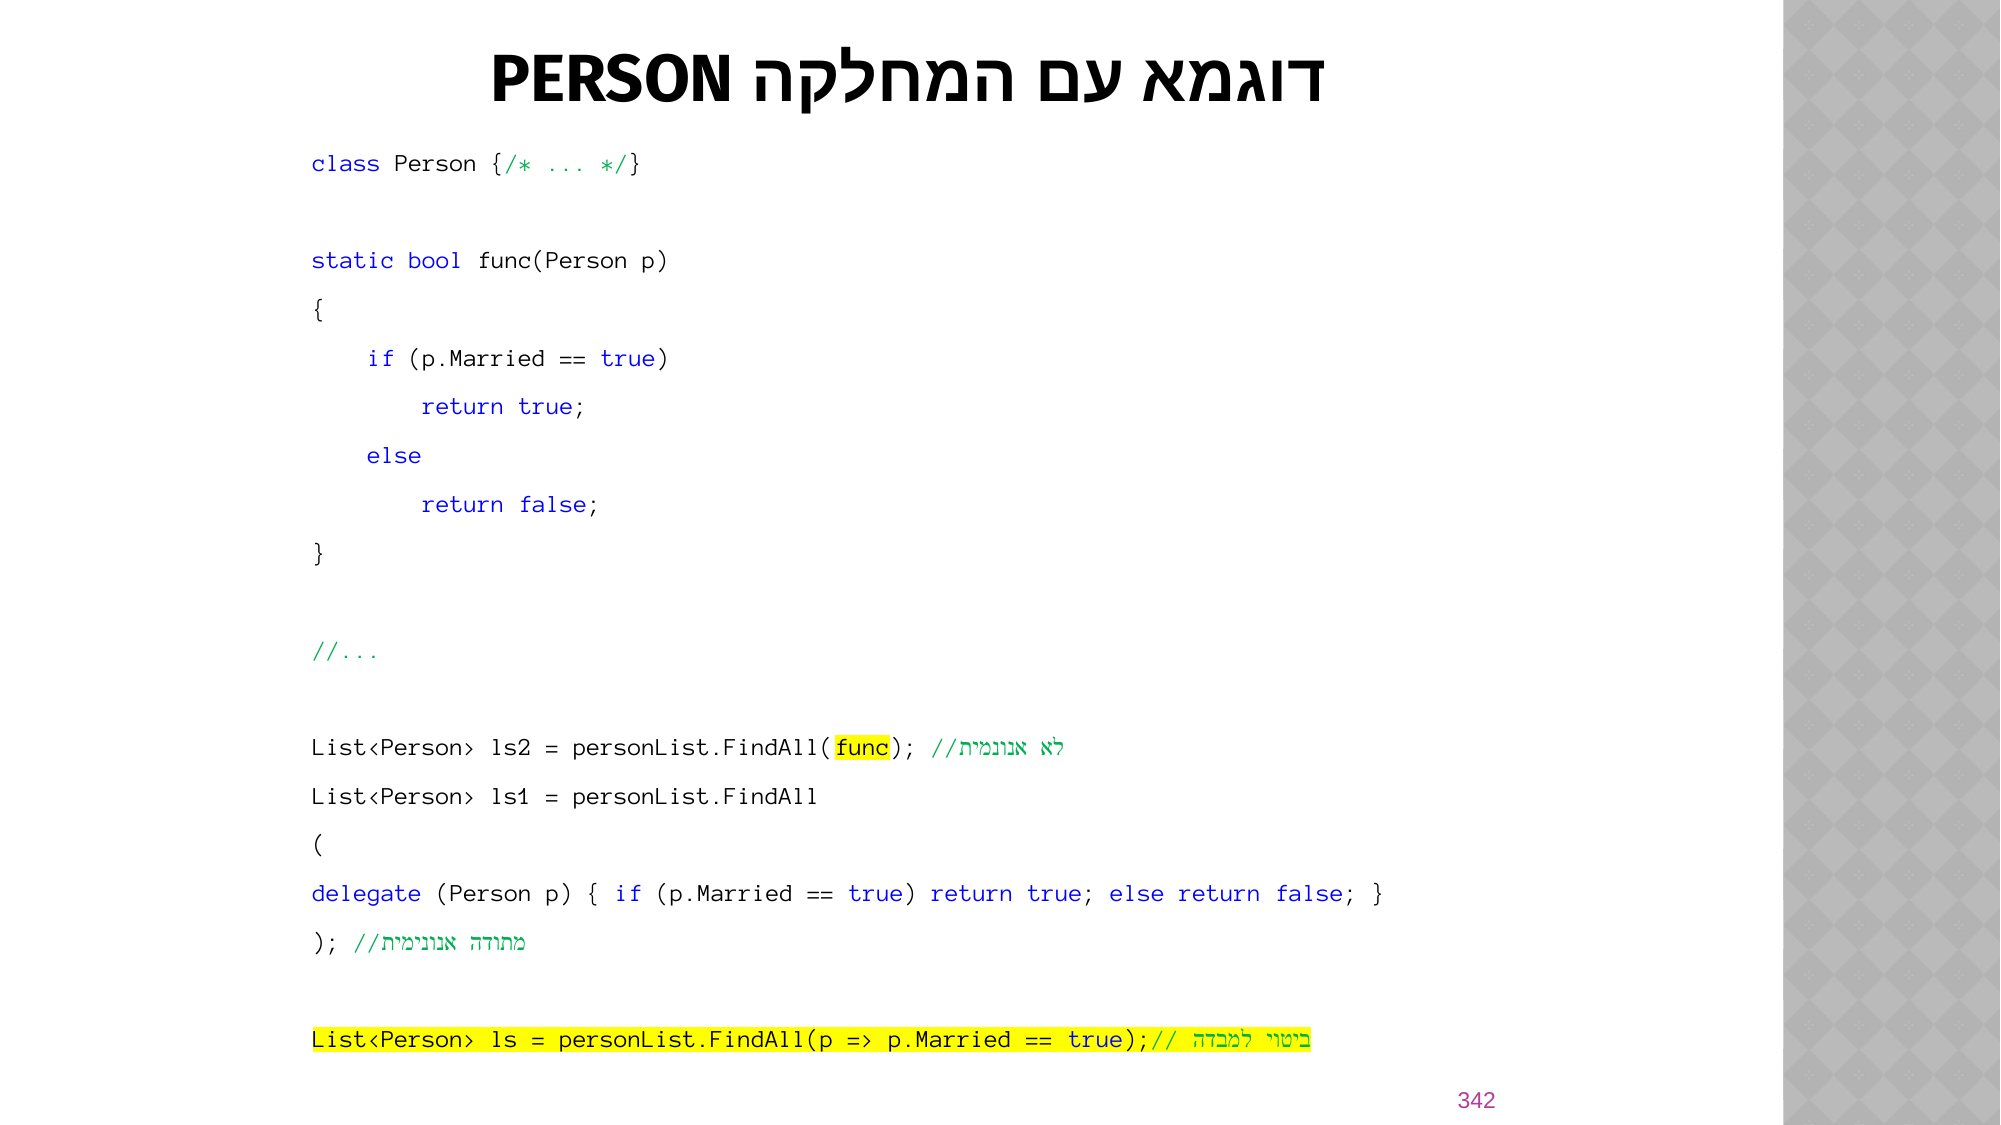

# דוגמא עם המחלקה Person
class Person {/* ... */}

static bool func(Person p)
{
    if (p.Married == true)
        return true;
    else
        return false;
}

//...

List<Person> ls2 = personList.FindAll(func); //לא אנונמית
List<Person> ls1 = personList.FindAll
(
delegate (Person p) { if (p.Married == true) return true; else return false; }
); //מתודה אנונימית

List<Person> ls = personList.FindAll(p => p.Married == true);// ביטוי למבדה
342